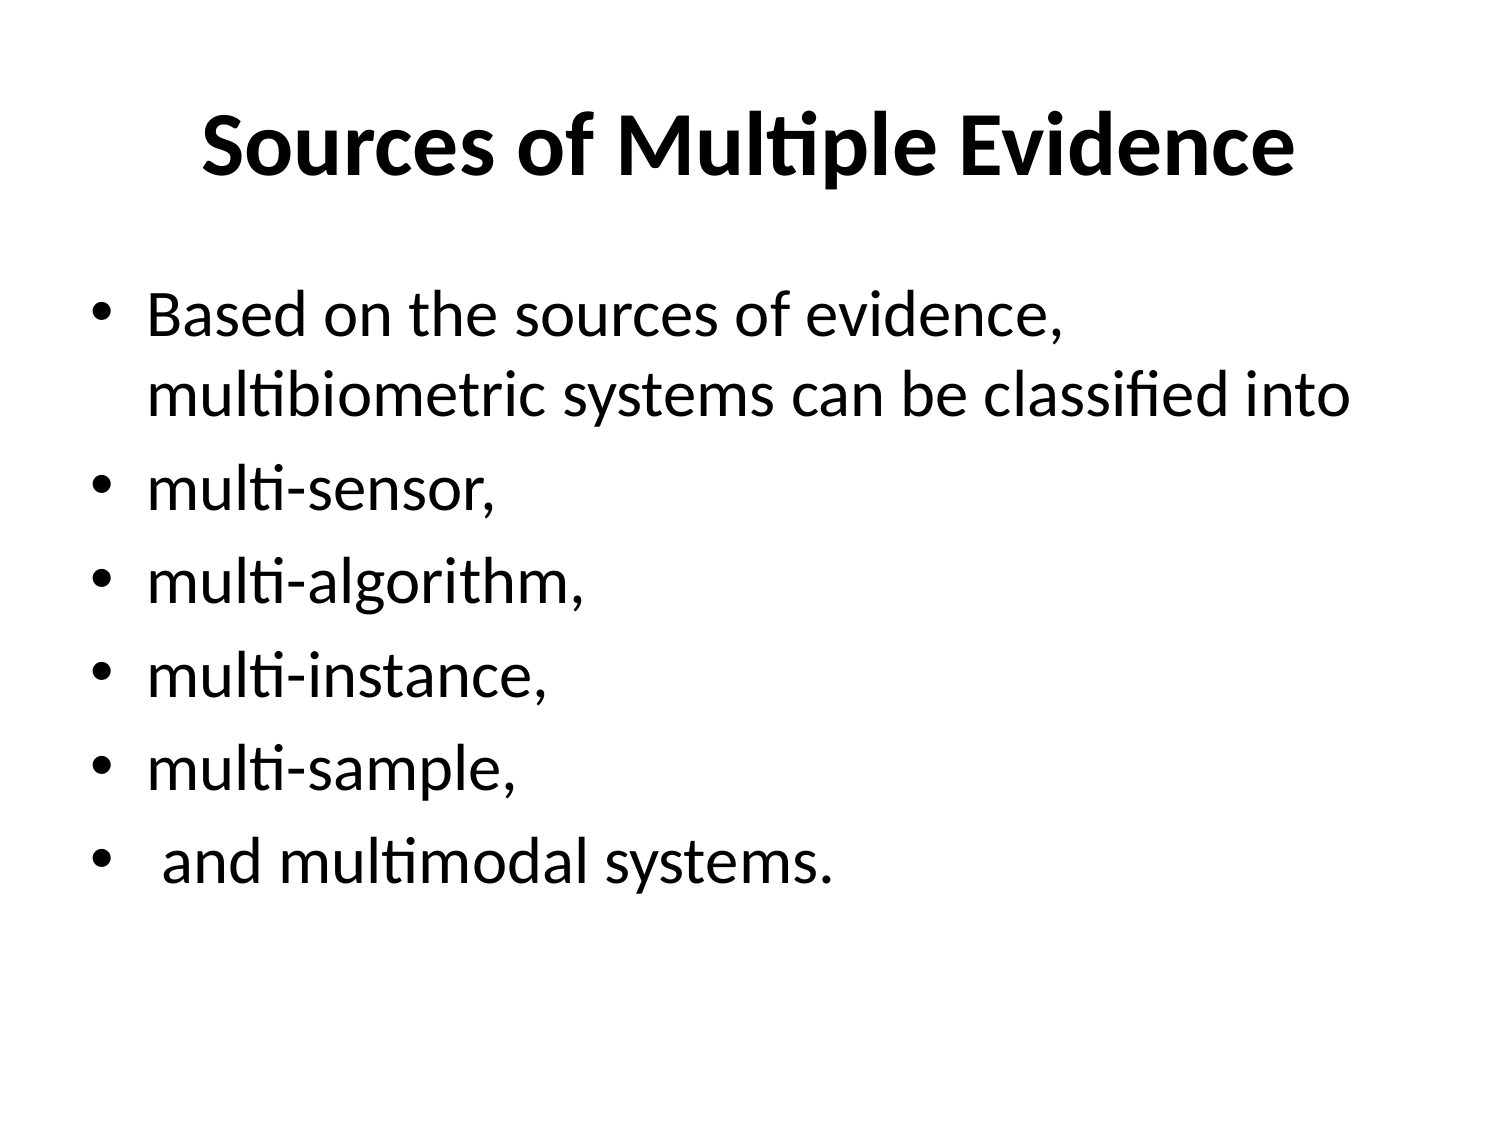

# Sources of Multiple Evidence
Based on the sources of evidence, multibiometric systems can be classified into
multi-sensor,
multi-algorithm,
multi-instance,
multi-sample,
 and multimodal systems.